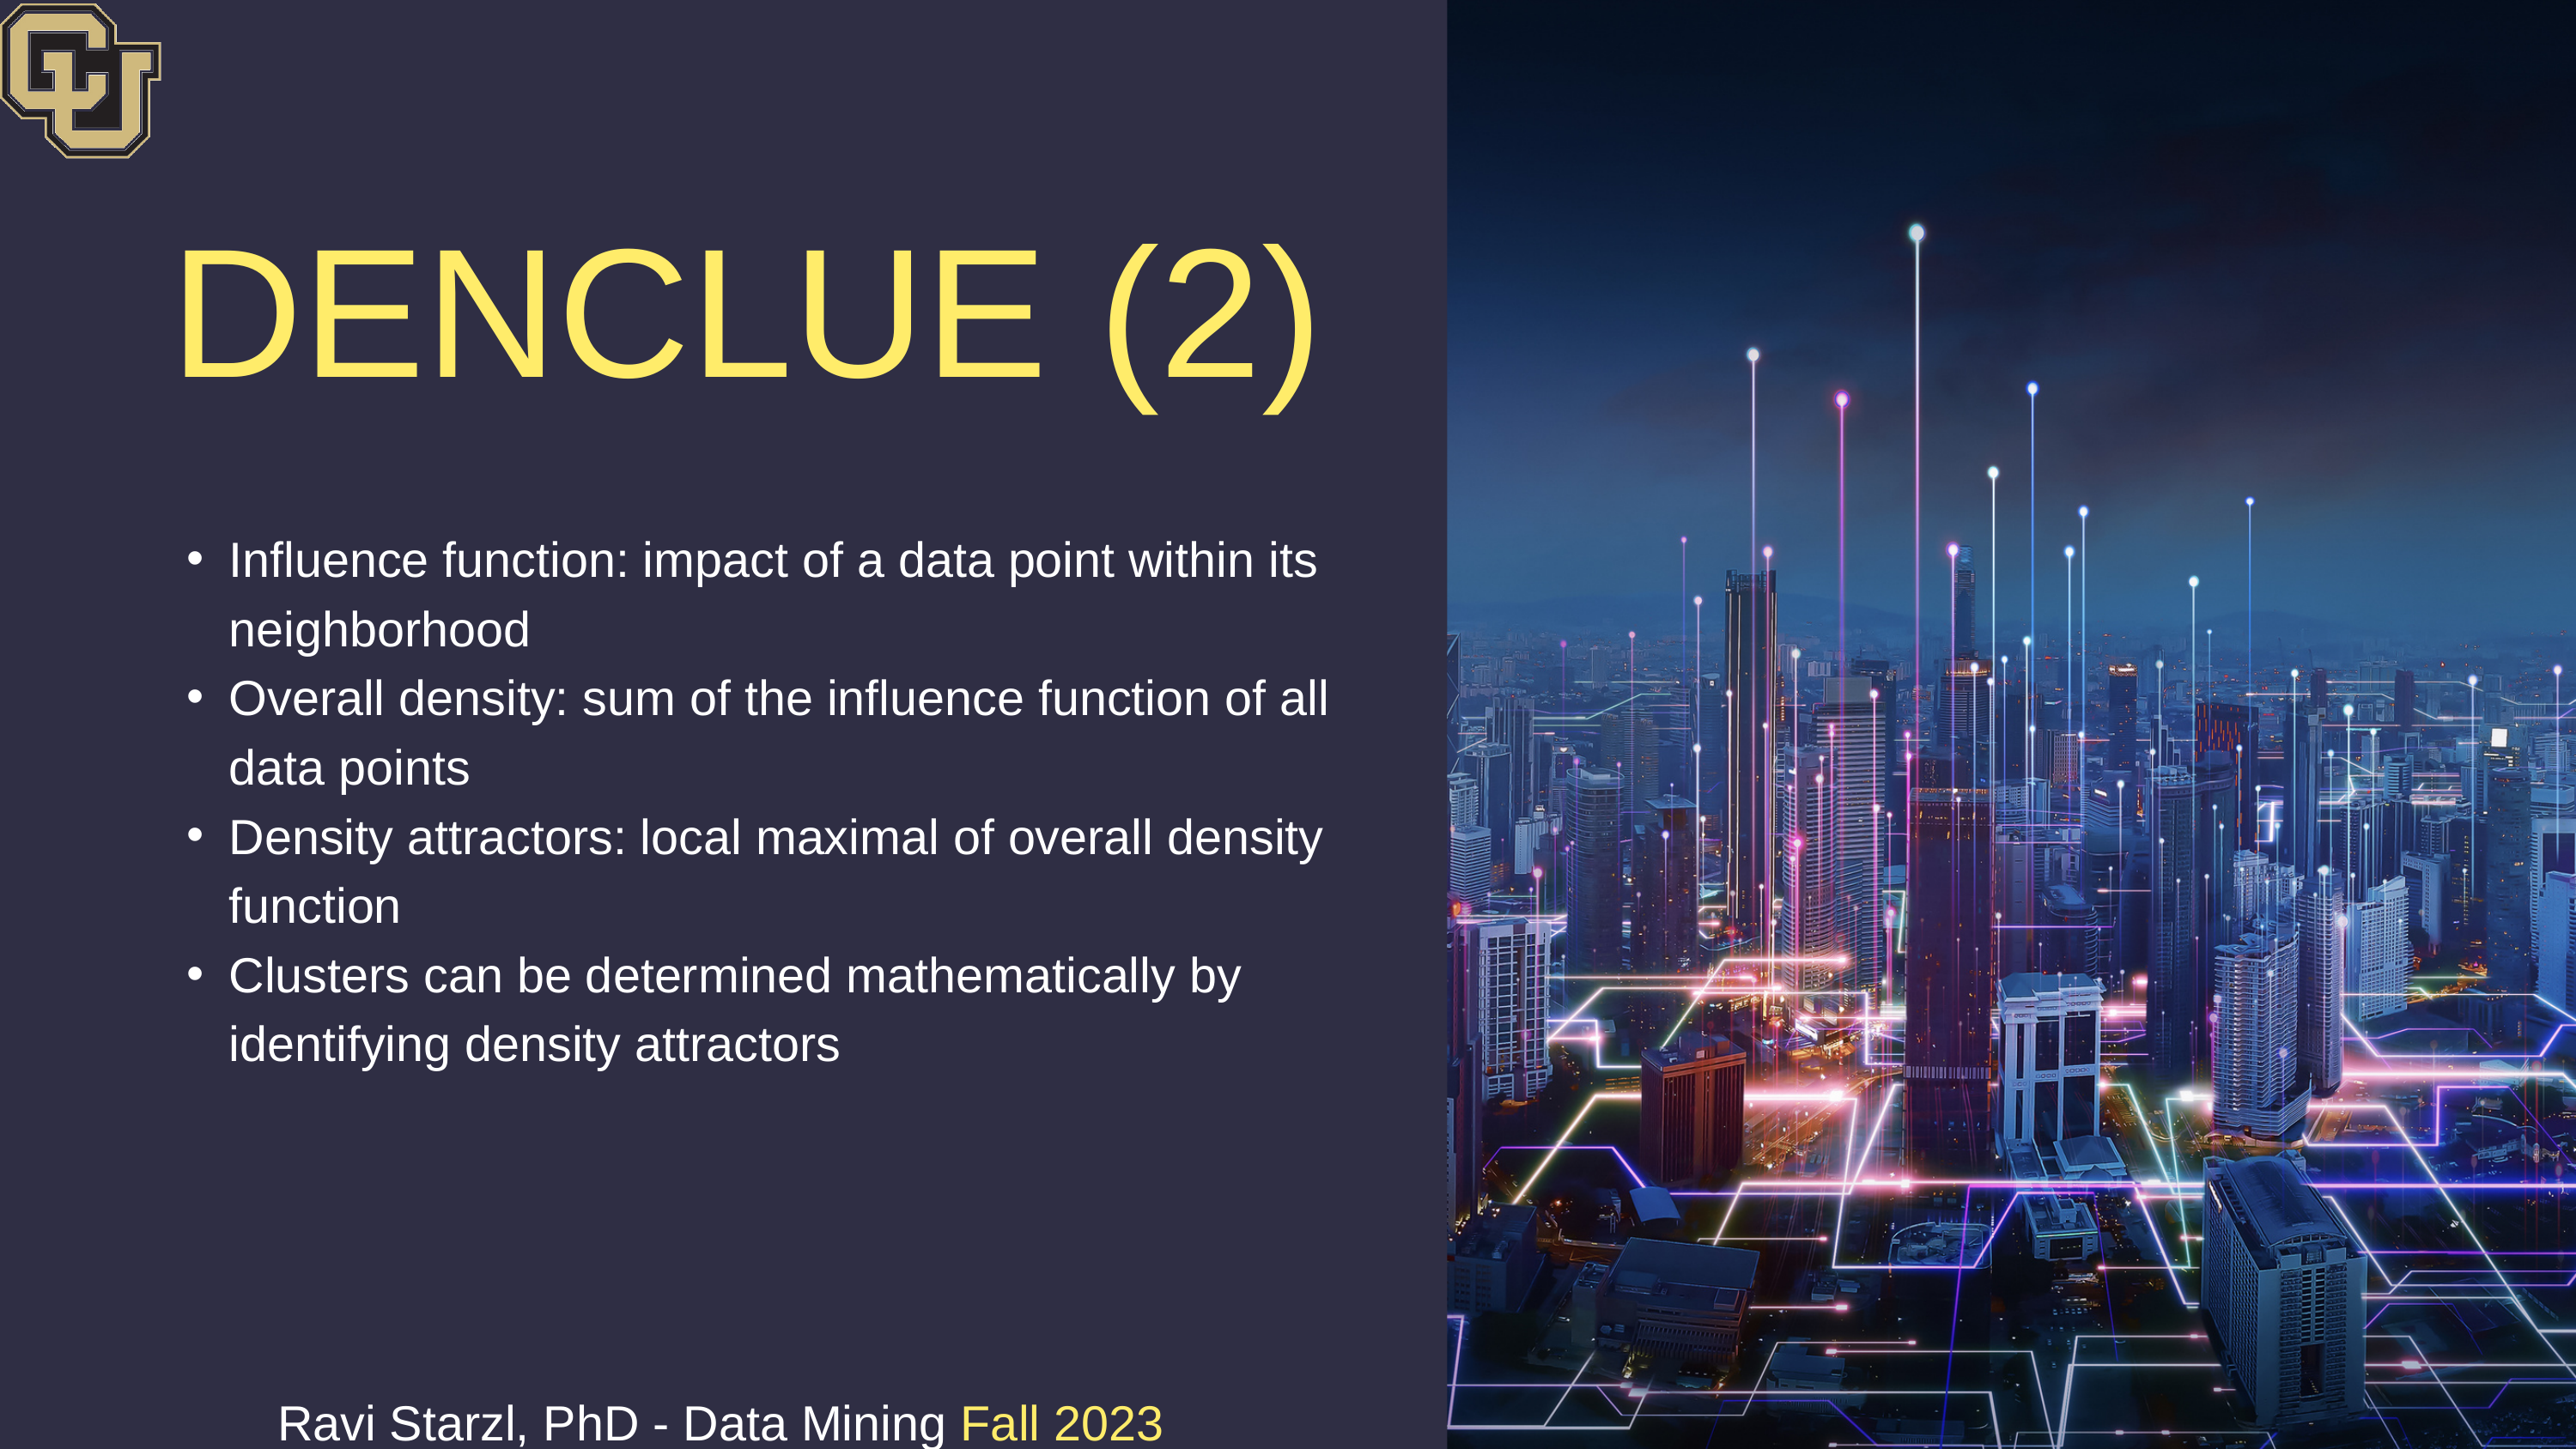

DENCLUE (2)
Influence function: impact of a data point within its neighborhood
Overall density: sum of the influence function of all data points
Density attractors: local maximal of overall density function
Clusters can be determined mathematically by identifying density attractors
Ravi Starzl, PhD - Data Mining Fall 2023